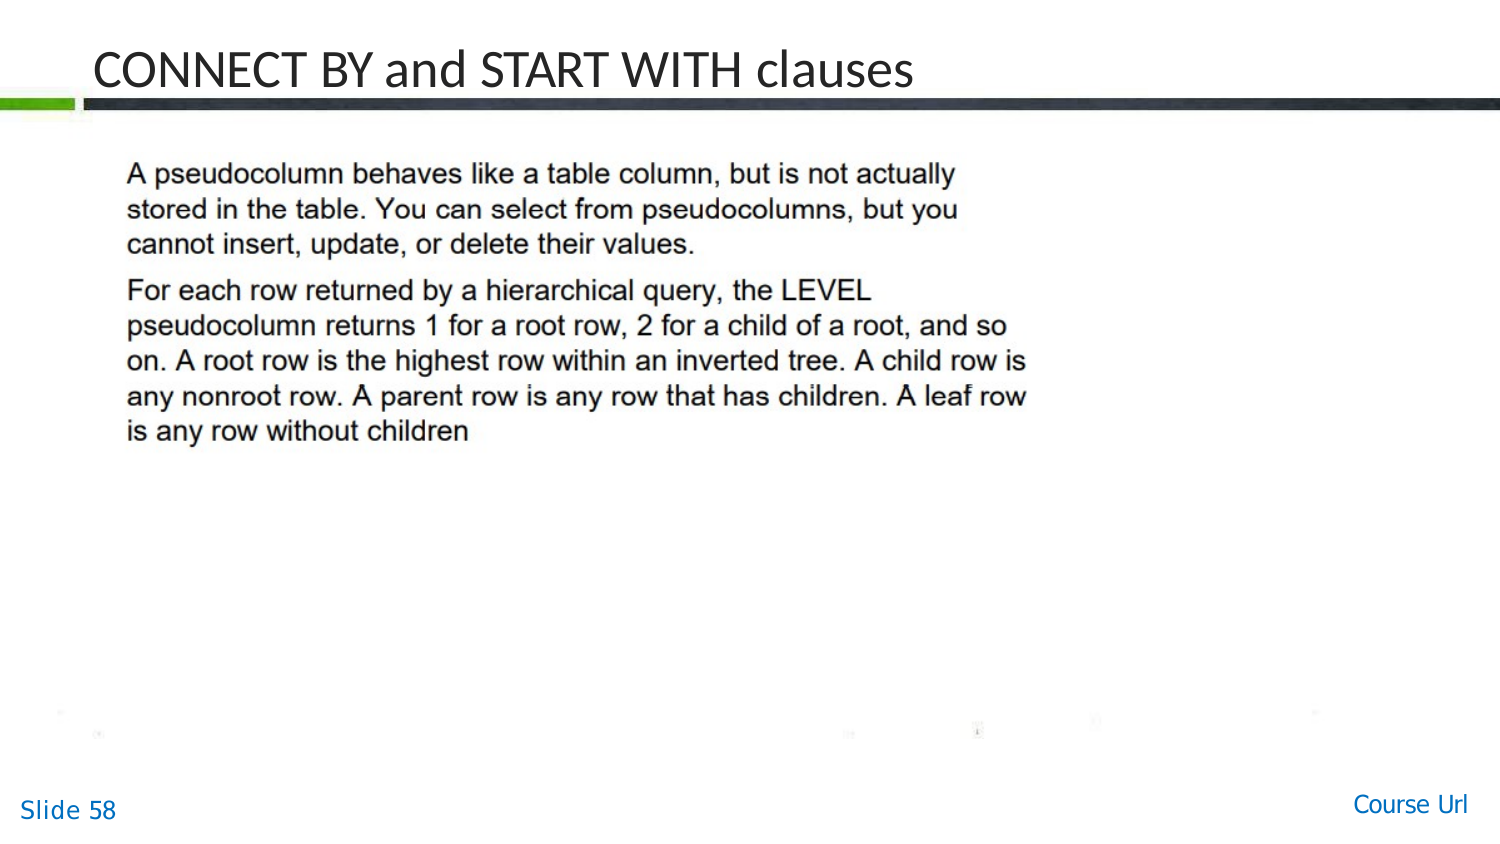

# CONNECT BY and START WITH clauses

Course Url
Slide 58